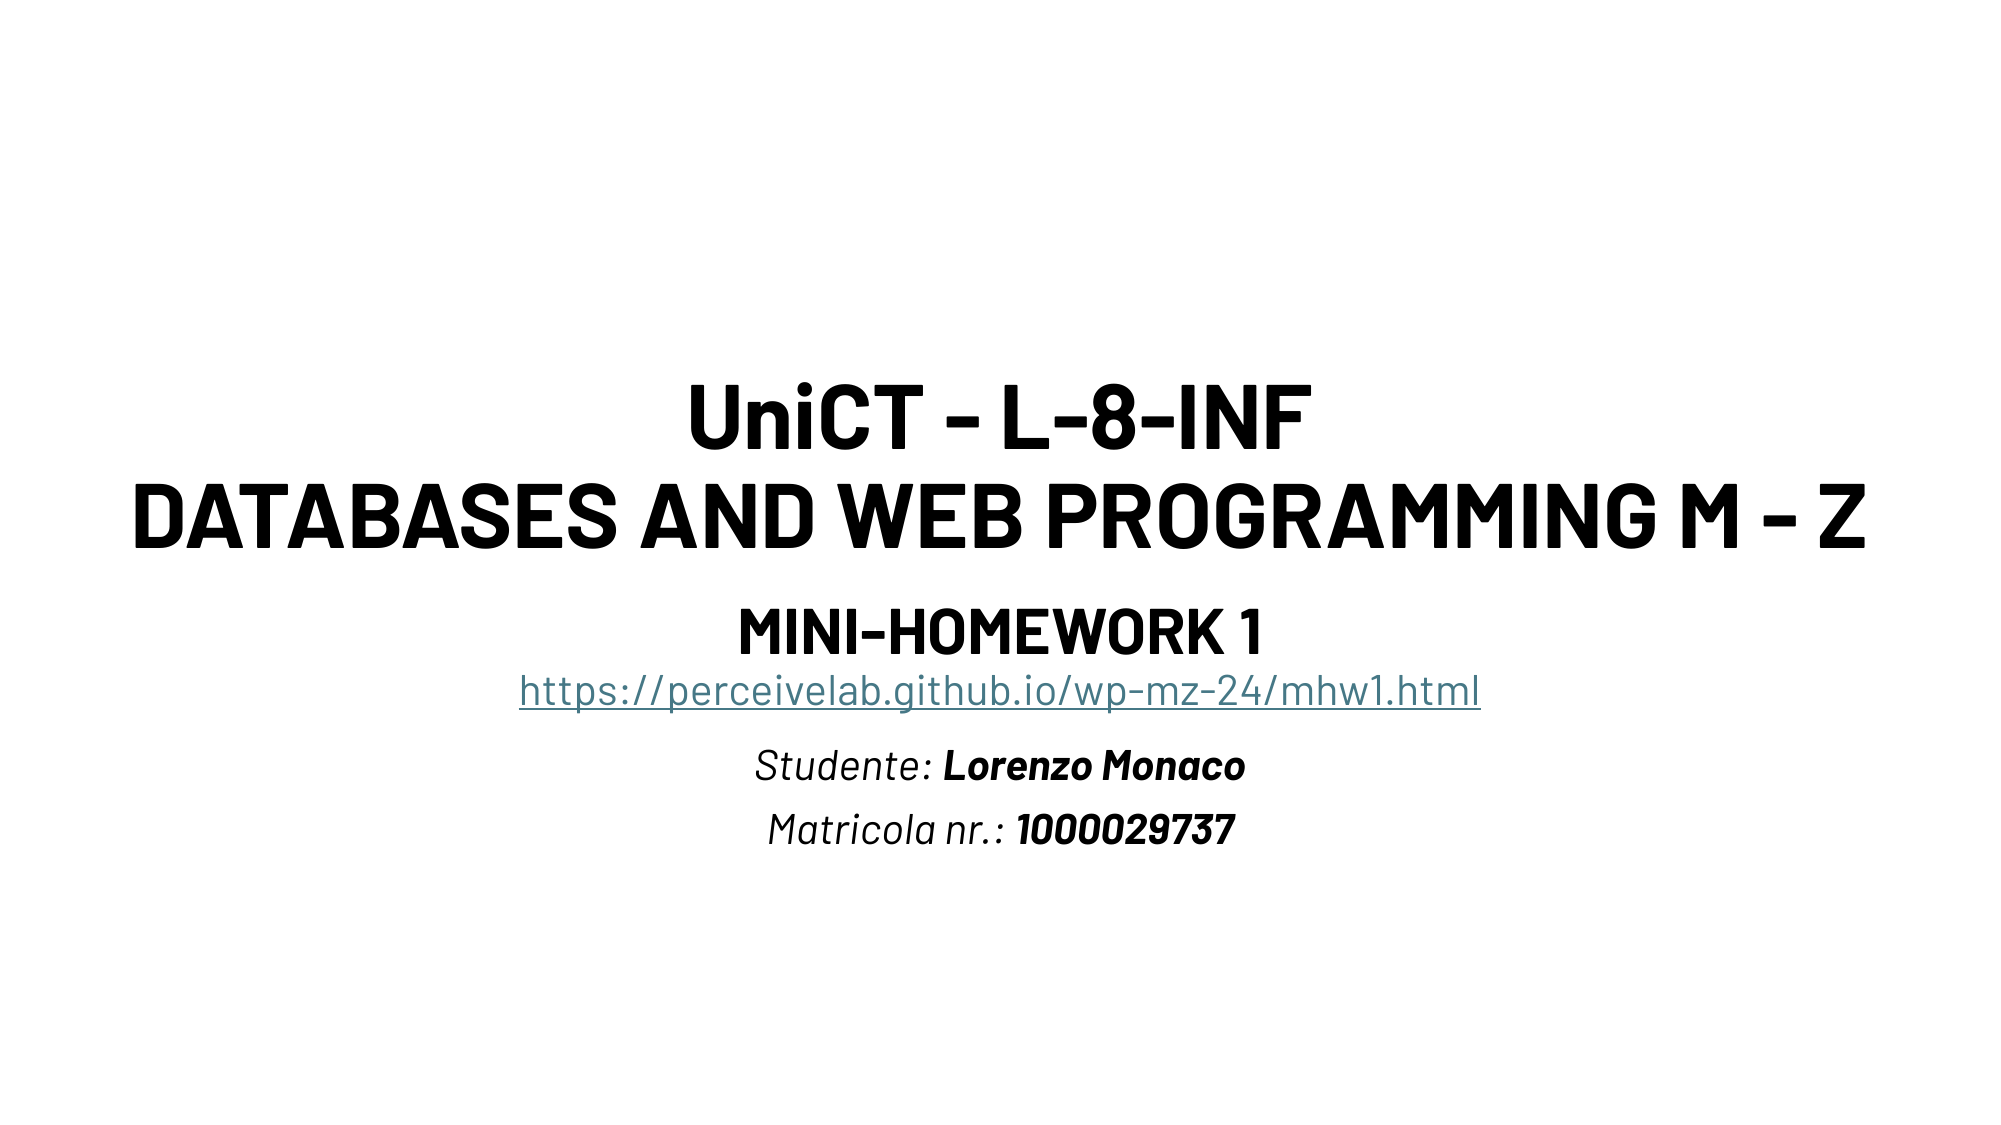

# UniCT - L-8-INF DATABASES AND WEB PROGRAMMING M - Z
MINI-HOMEWORK 1
https://perceivelab.github.io/wp-mz-24/mhw1.html
Studente: Lorenzo Monaco
Matricola nr.: 1000029737